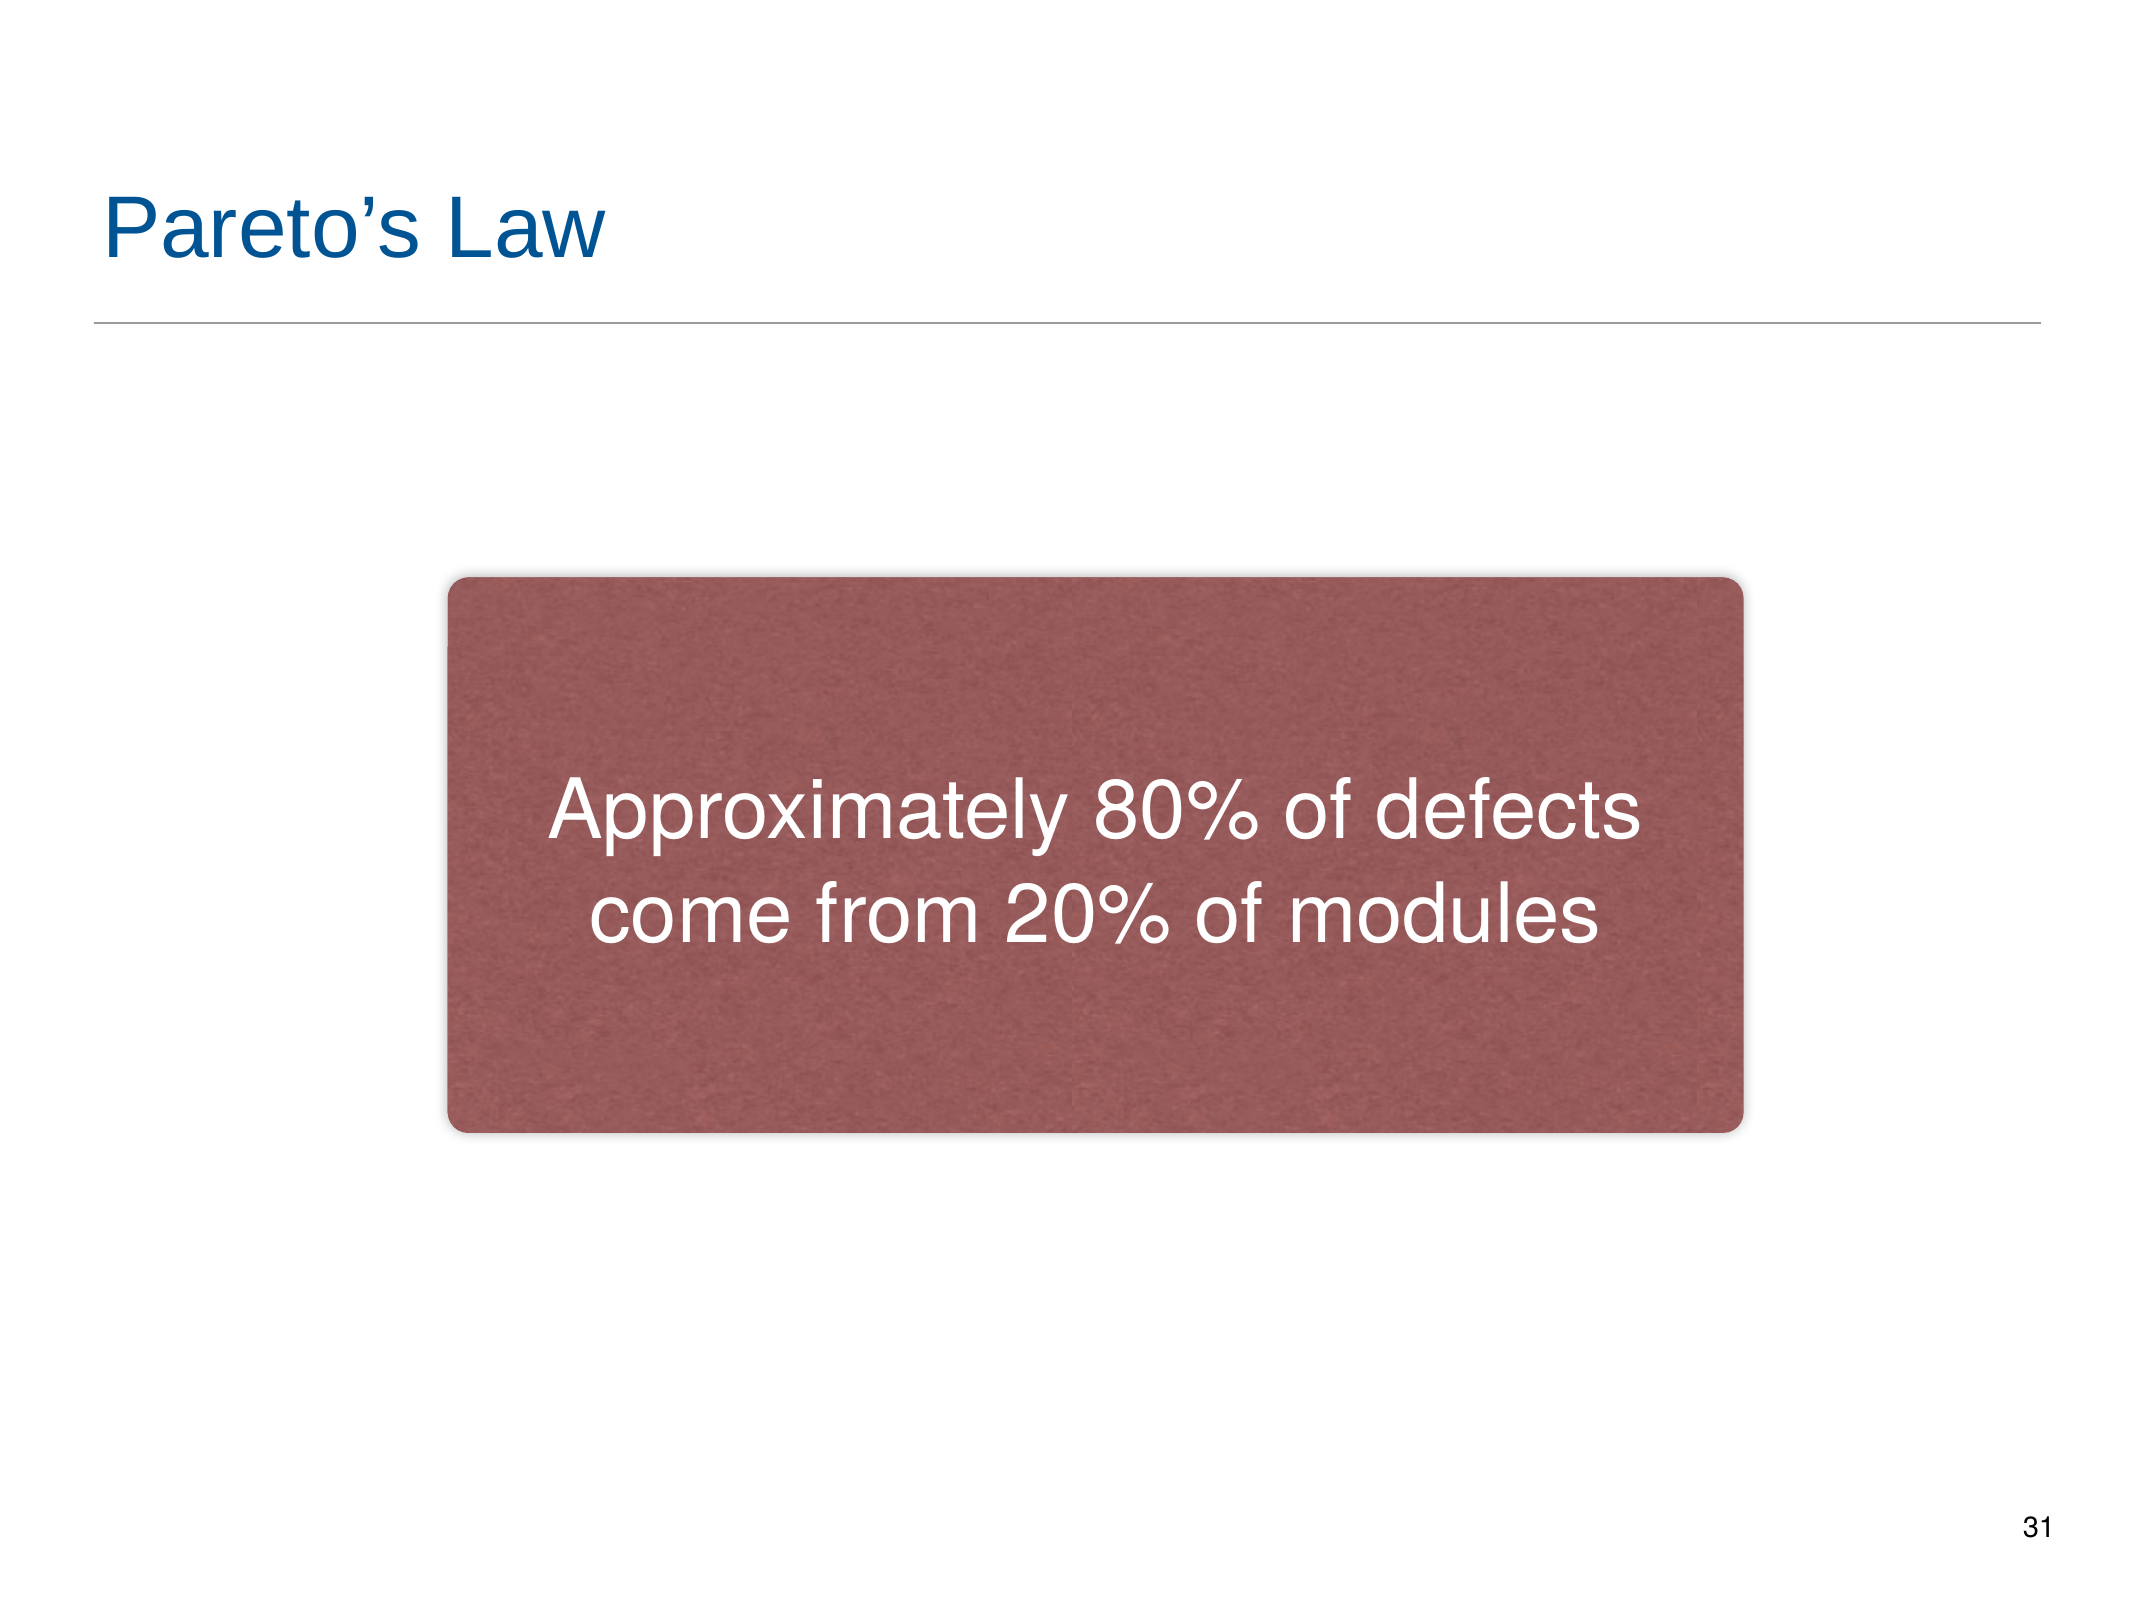

# Pareto’s Law

Approximately 80% of defects
come from 20% of modules
31